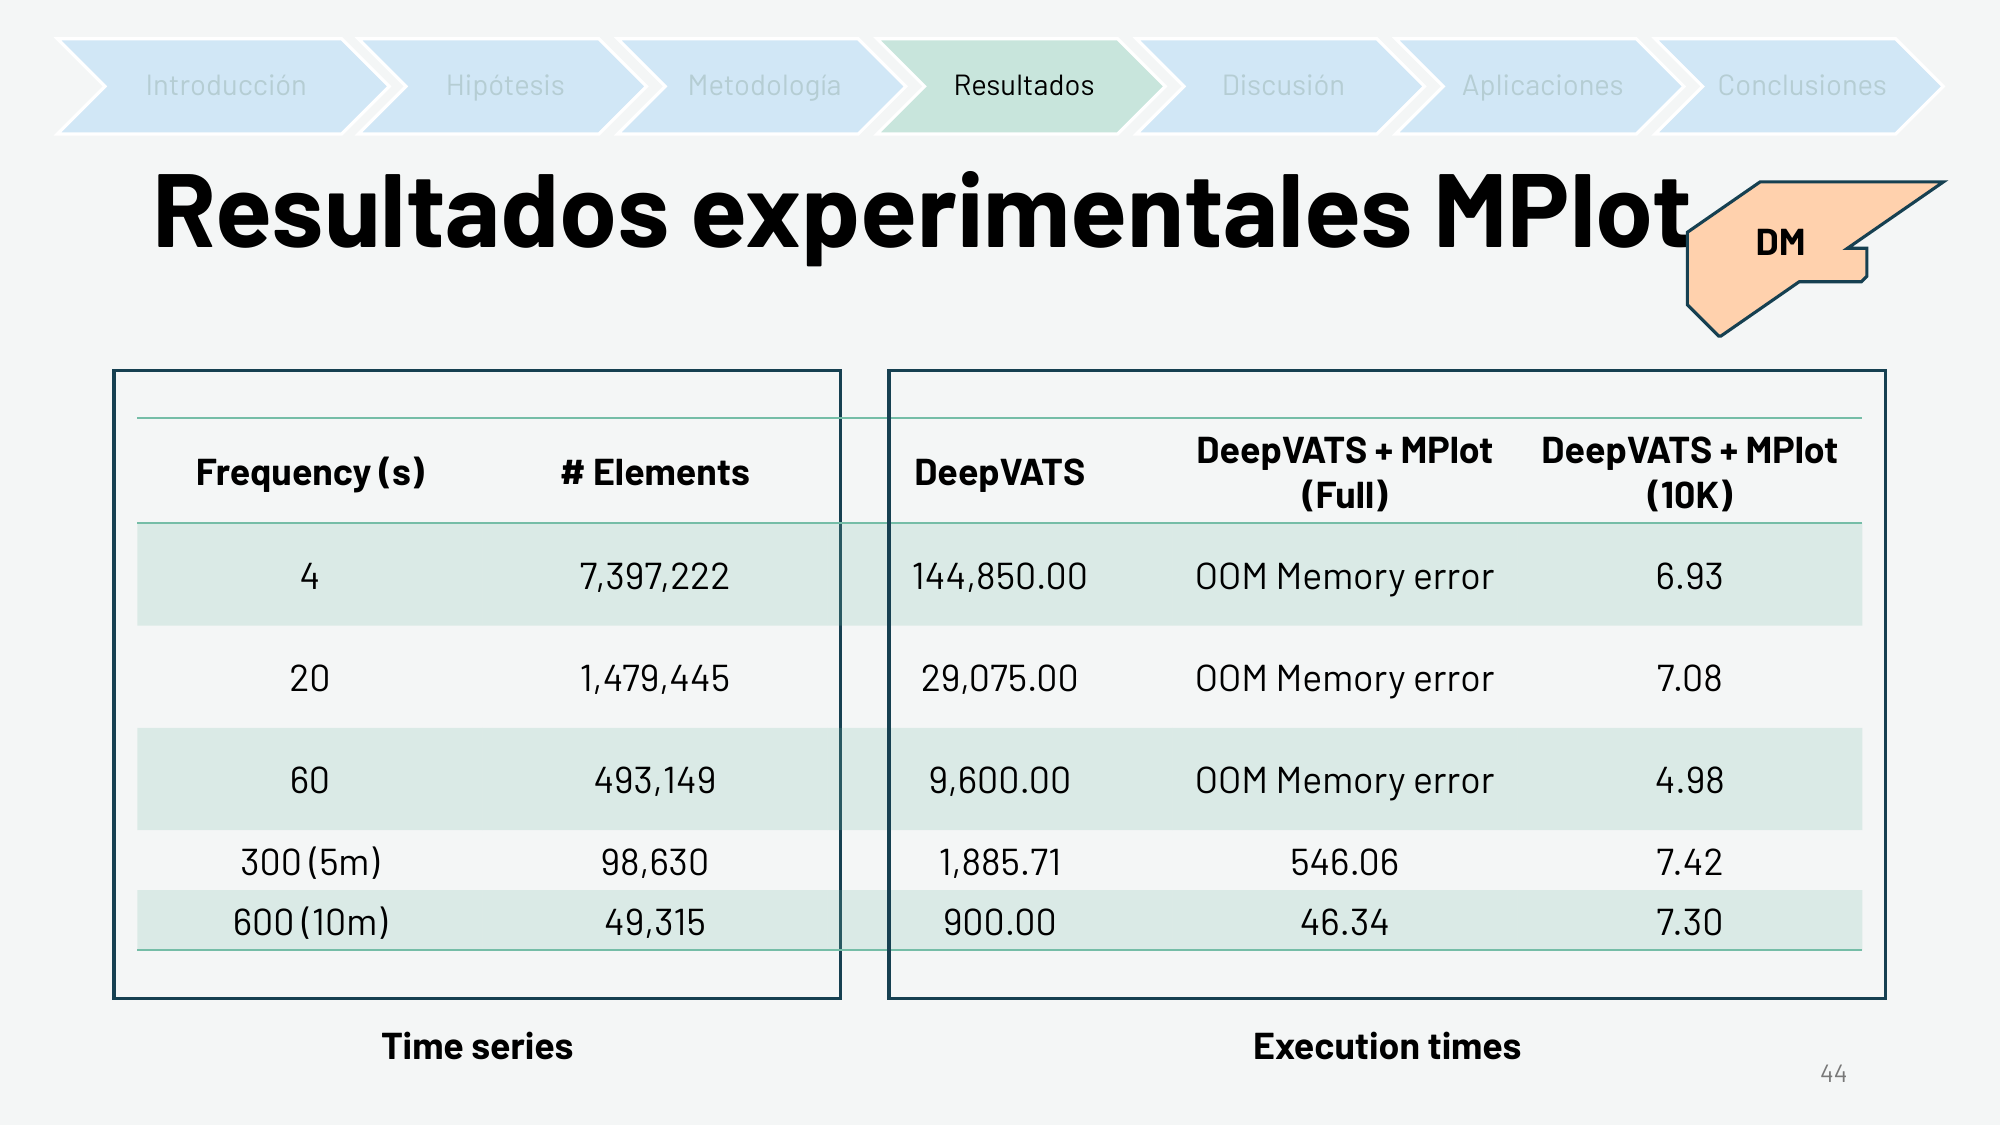

Introducción
Hipótesis
Metodología
Resultados
Discusión
Aplicaciones
Conclusiones
# Resultados experimentales MPlot

DM

Time series

Execution times
| Frequency (s) | # Elements | DeepVATS | DeepVATS + MPlot (Full) | DeepVATS + MPlot (10K) |
| --- | --- | --- | --- | --- |
| 4 | 7,397,222 | 144,850.00 | OOM Memory error | 6.93 |
| 20 | 1,479,445 | 29,075.00 | OOM Memory error | 7.08 |
| 60 | 493,149 | 9,600.00 | OOM Memory error | 4.98 |
| 300 (5m) | 98,630 | 1,885.71 | 546.06 | 7.42 |
| 600 (10m) | 49,315 | 900.00 | 46.34 | 7.30 |
44